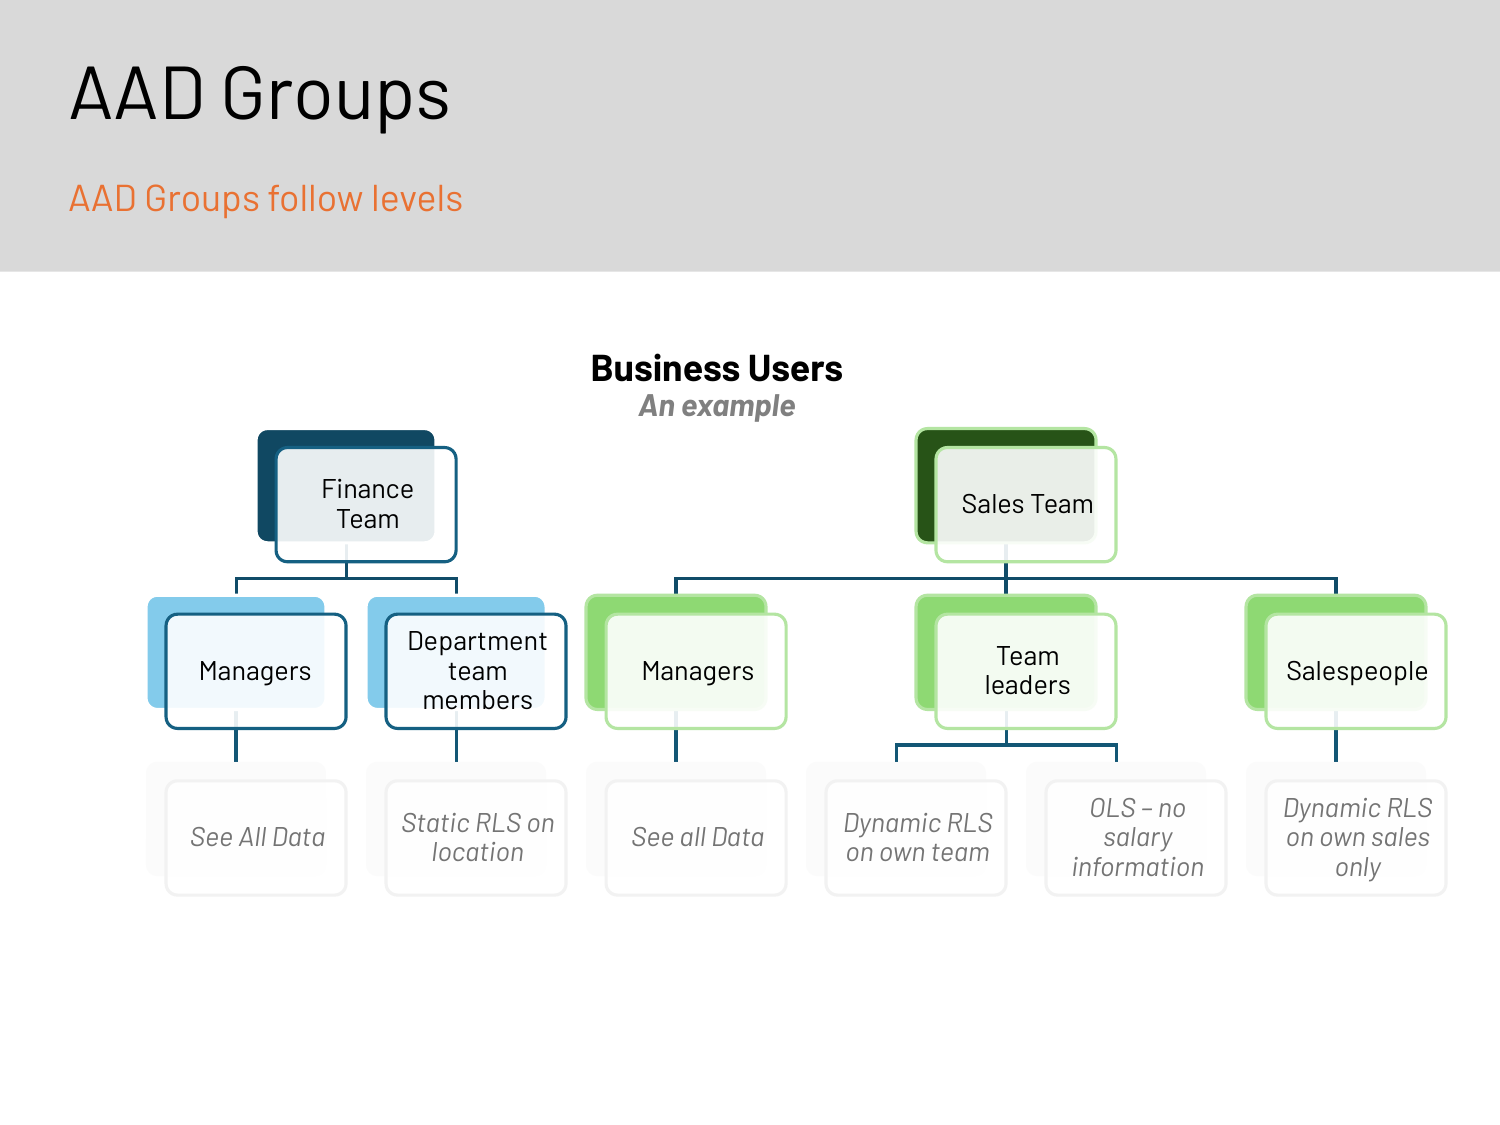

AAD Groups
AAD Groups follow levels
Business Users
An example
Finance Team
Managers
See All Data
Department team members
Static RLS on location
Sales Team
Managers
See all Data
Team leaders
Dynamic RLS on own team
OLS – no salary information
Salespeople
Dynamic RLS on own sales only